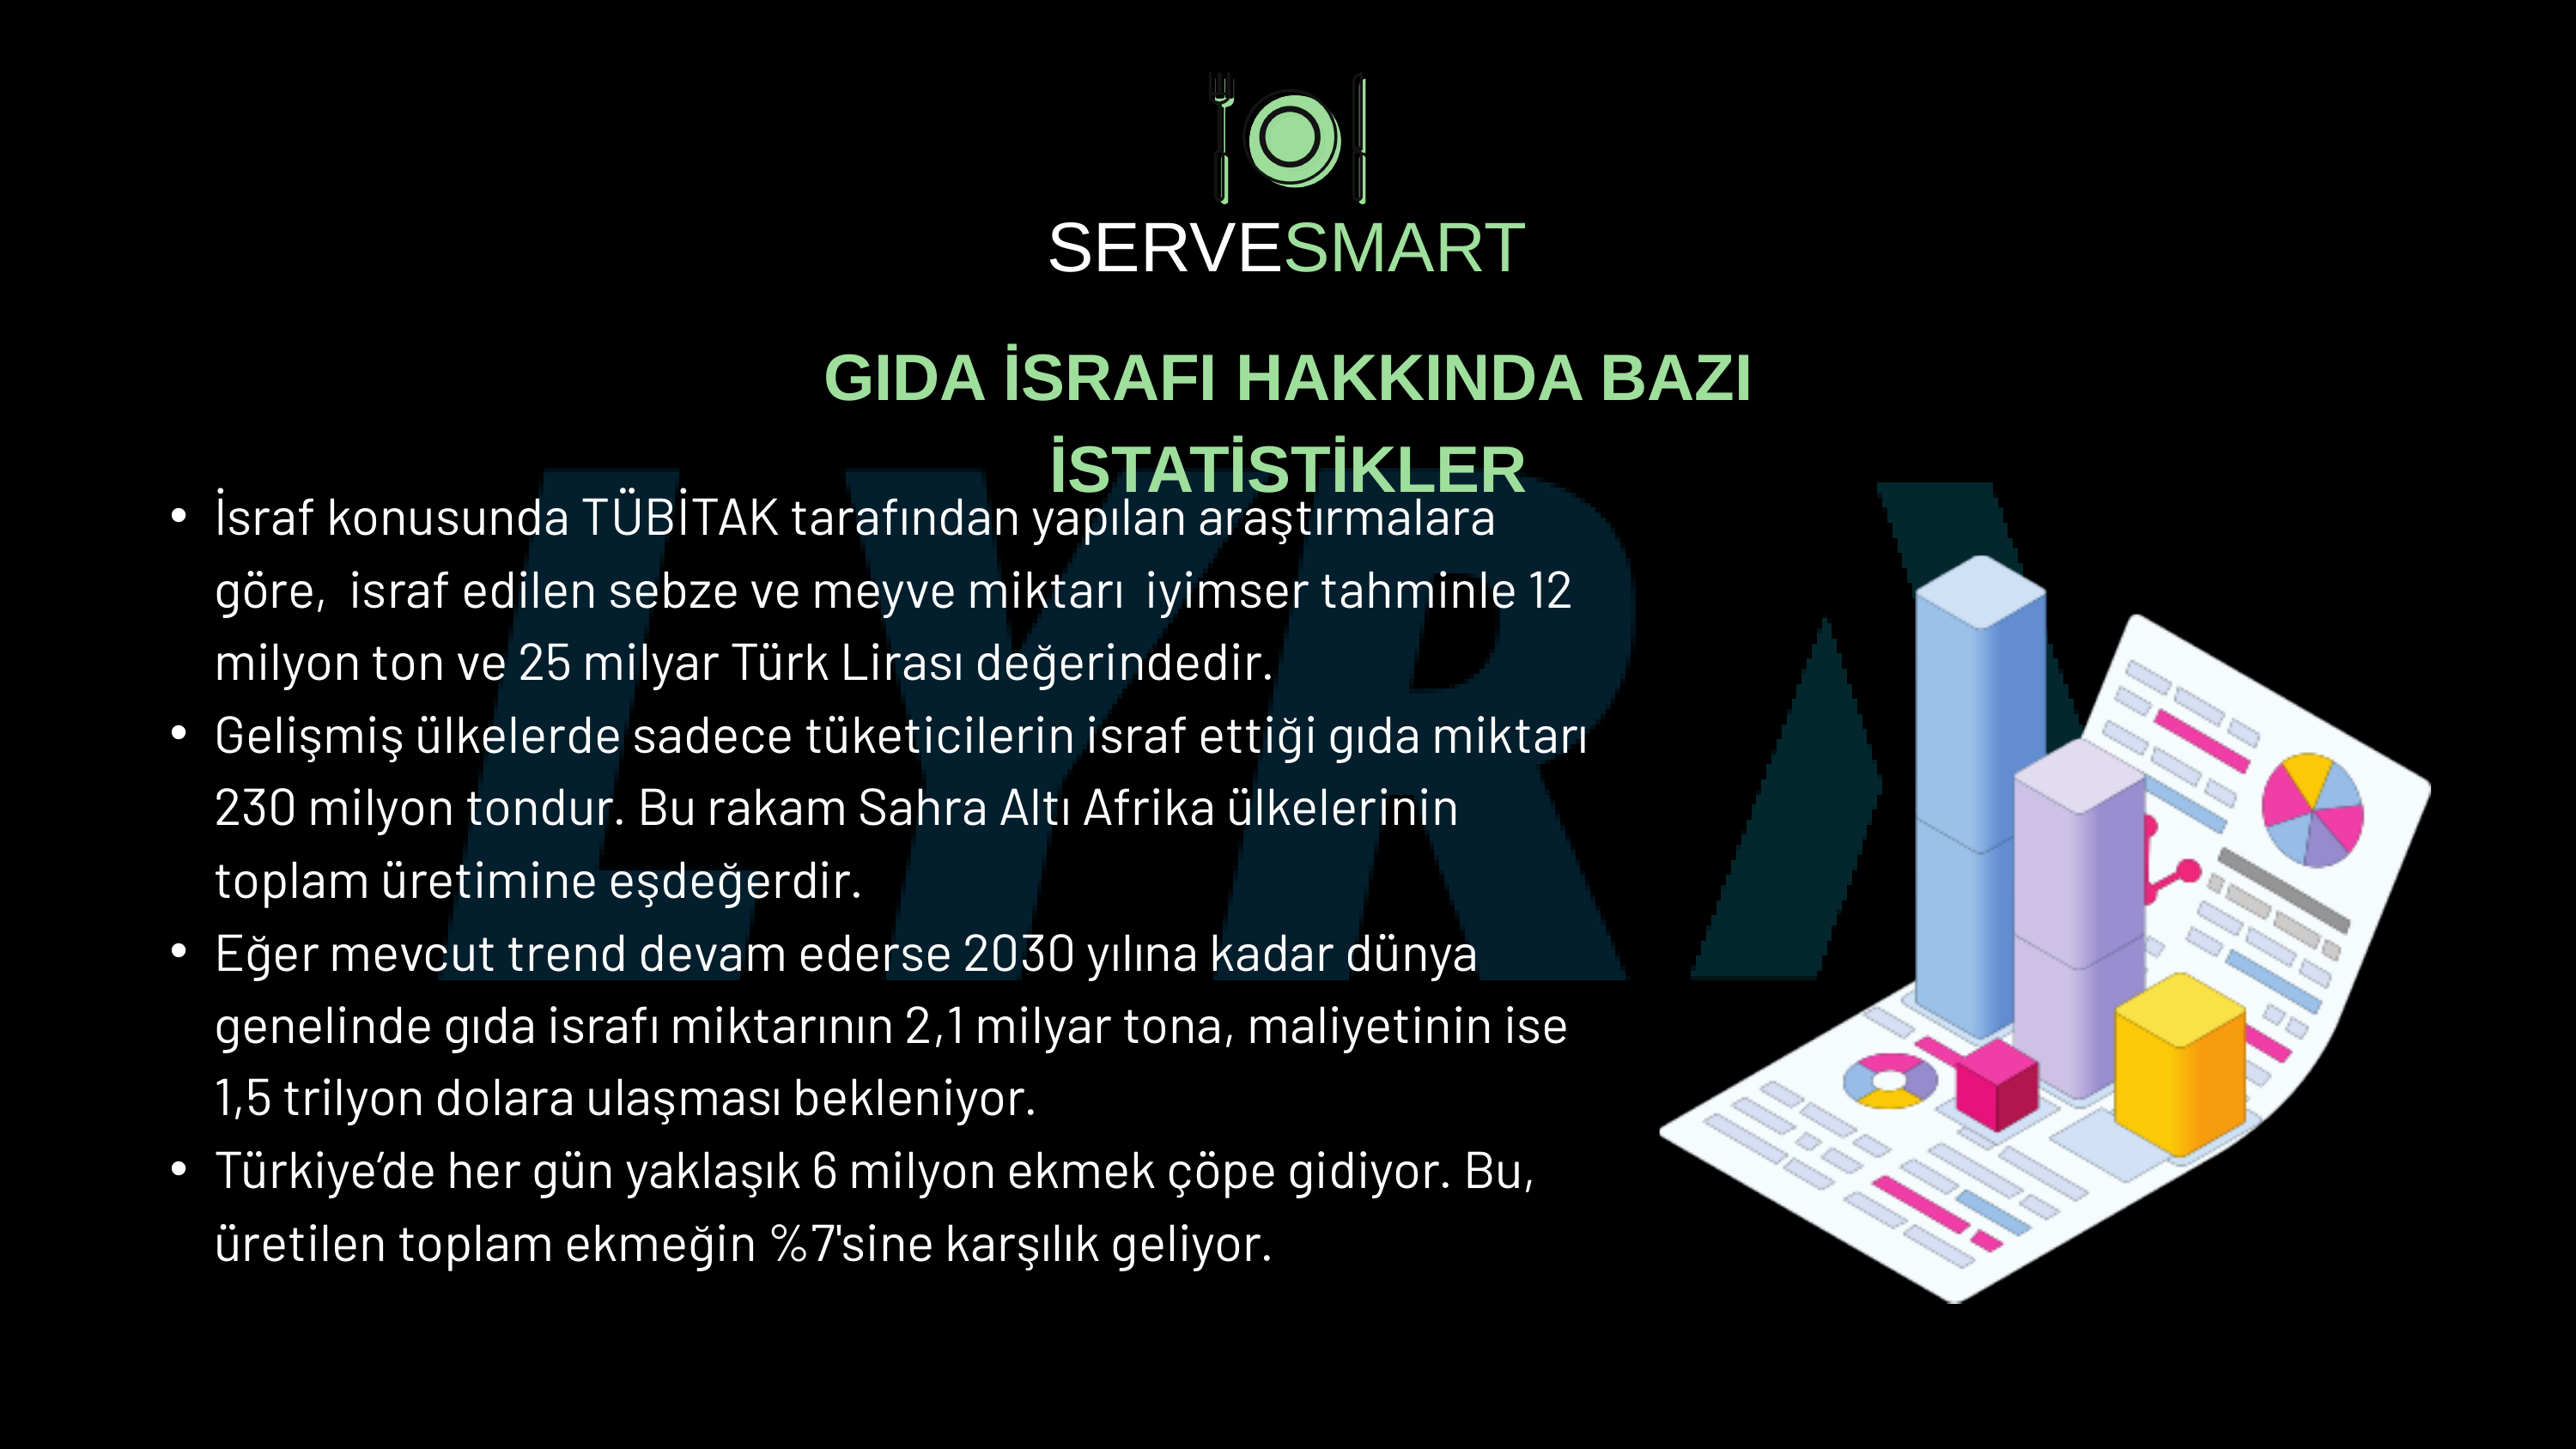

SERVESMART
GIDA İSRAFI HAKKINDA BAZI İSTATİSTİKLER
İsraf konusunda TÜBİTAK tarafından yapılan araştırmalara göre,  israf edilen sebze ve meyve miktarı  iyimser tahminle 12 milyon ton ve 25 milyar Türk Lirası değerindedir.
Gelişmiş ülkelerde sadece tüketicilerin israf ettiği gıda miktarı 230 milyon tondur. Bu rakam Sahra Altı Afrika ülkelerinin toplam üretimine eşdeğerdir.
Eğer mevcut trend devam ederse 2030 yılına kadar dünya genelinde gıda israfı miktarının 2,1 milyar tona, maliyetinin ise 1,5 trilyon dolara ulaşması bekleniyor.
Türkiye’de her gün yaklaşık 6 milyon ekmek çöpe gidiyor. Bu, üretilen toplam ekmeğin %7'sine karşılık geliyor.
x